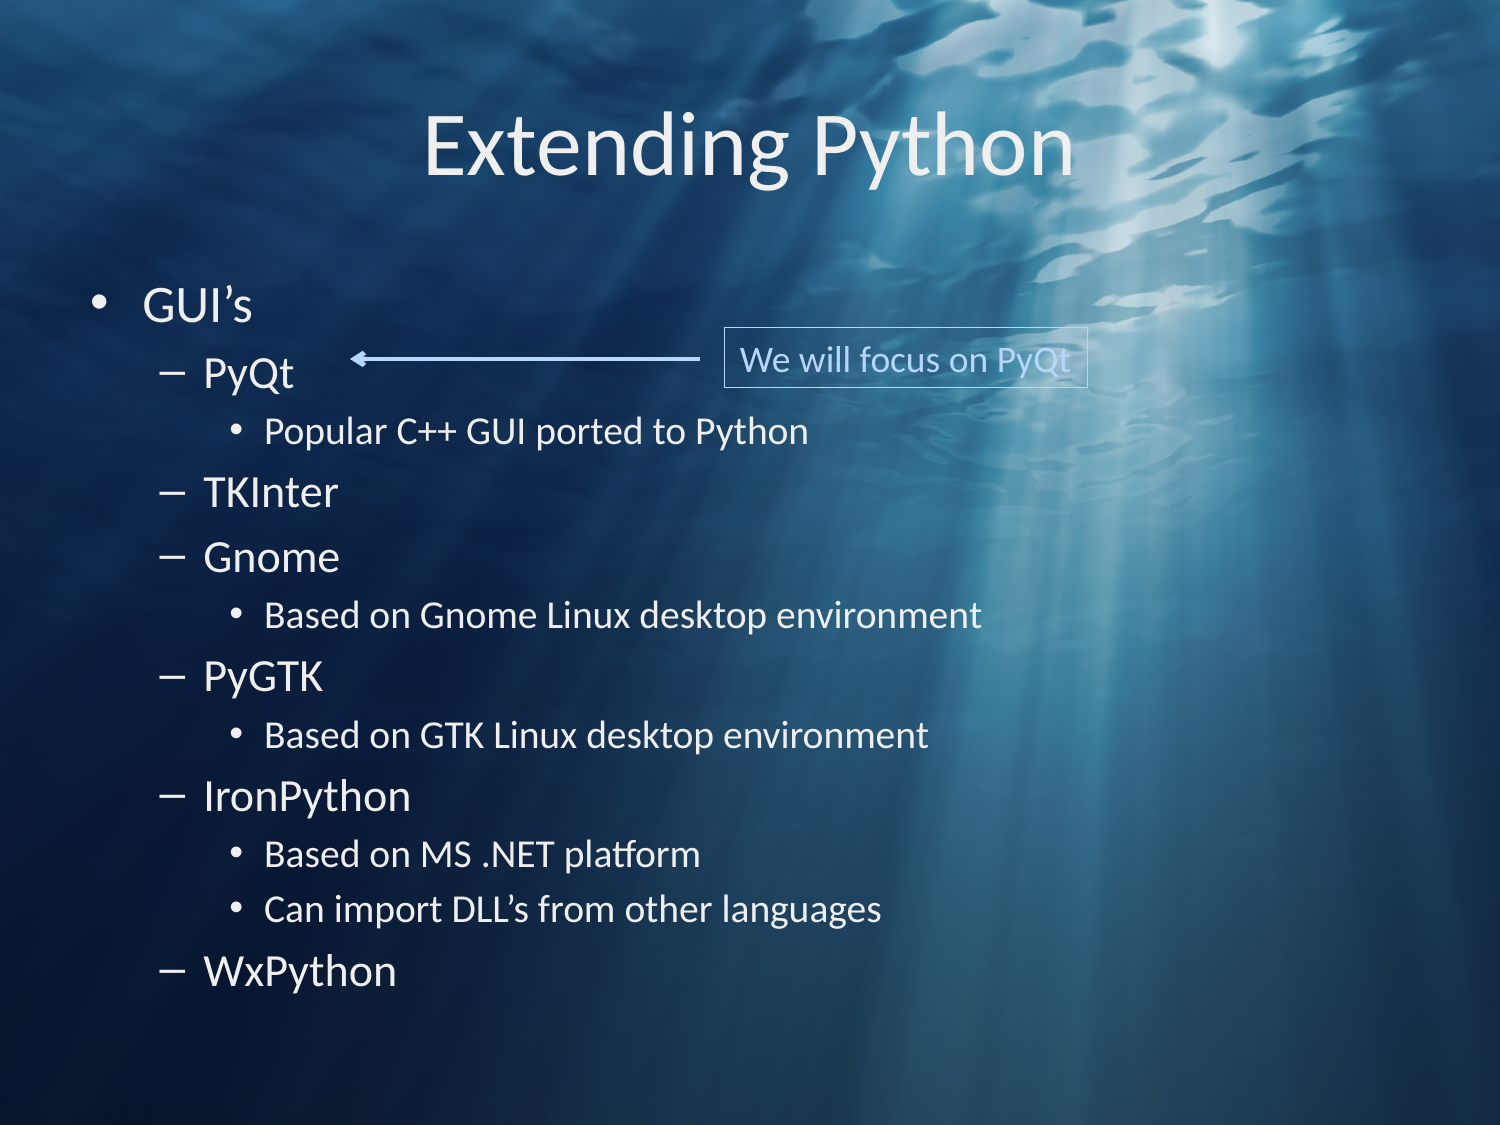

# Extending Python
GUI’s
PyQt
Popular C++ GUI ported to Python
TKInter
Gnome
Based on Gnome Linux desktop environment
PyGTK
Based on GTK Linux desktop environment
IronPython
Based on MS .NET platform
Can import DLL’s from other languages
WxPython
We will focus on PyQt